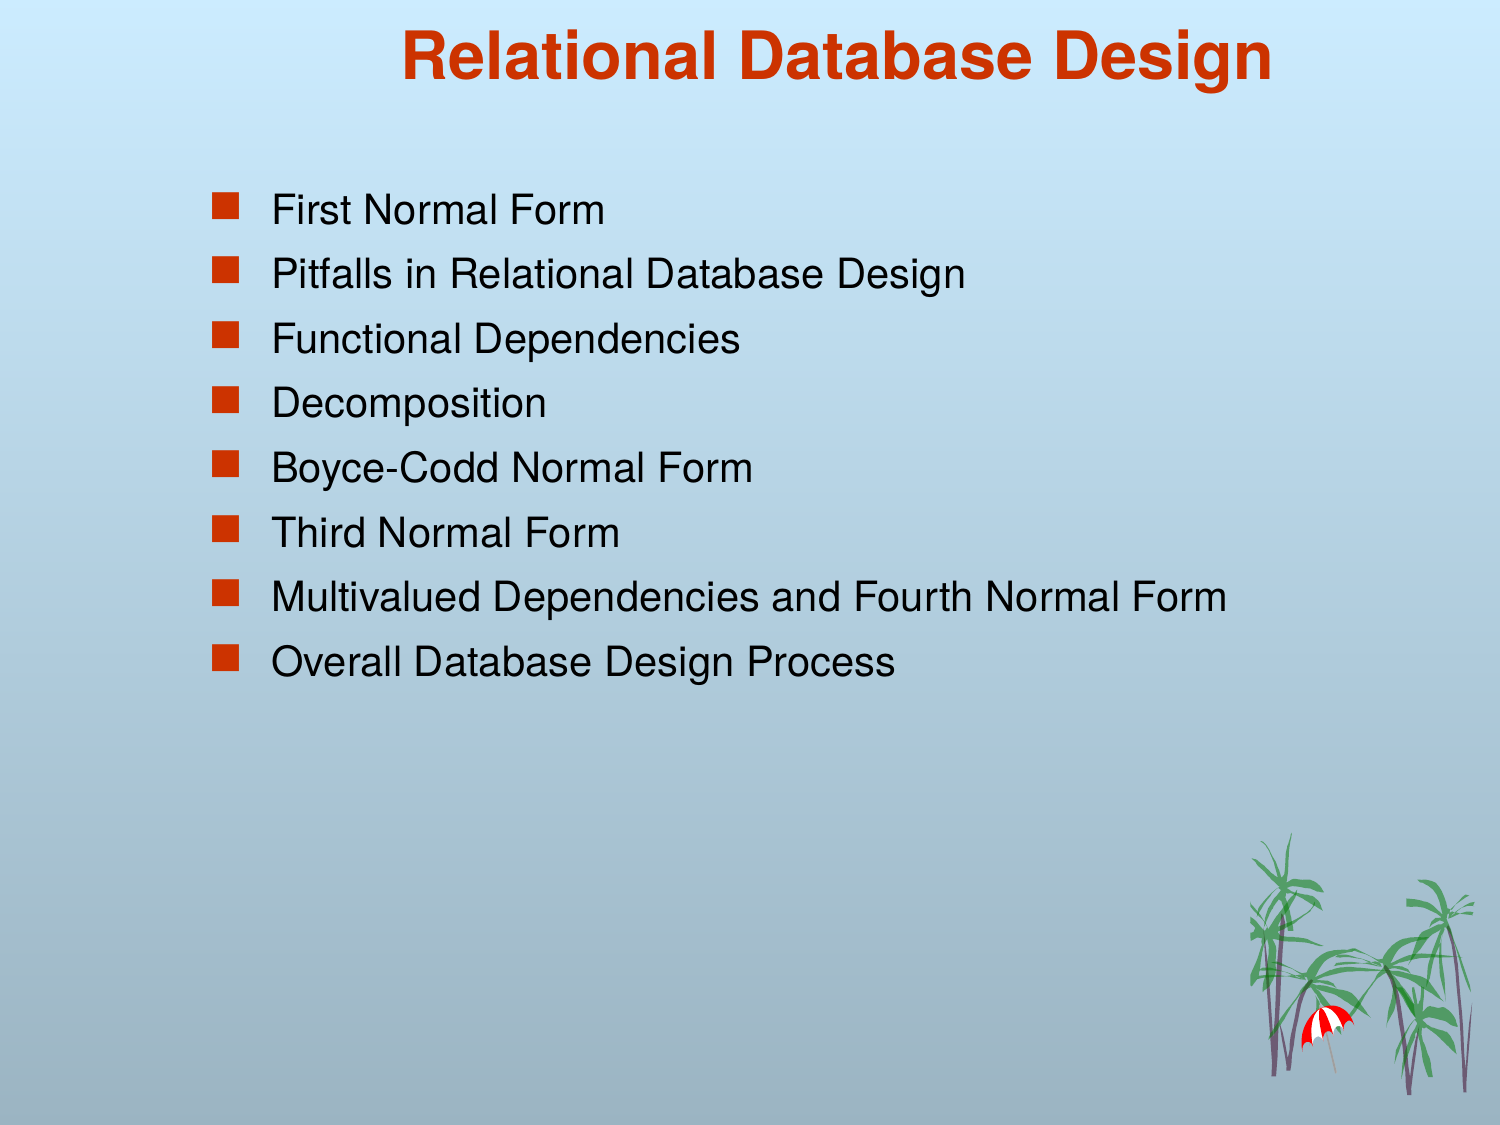

# Relational Database Design
First Normal Form
Pitfalls in Relational Database Design
Functional Dependencies
Decomposition
Boyce-Codd Normal Form
Third Normal Form
Multivalued Dependencies and Fourth Normal Form
Overall Database Design Process